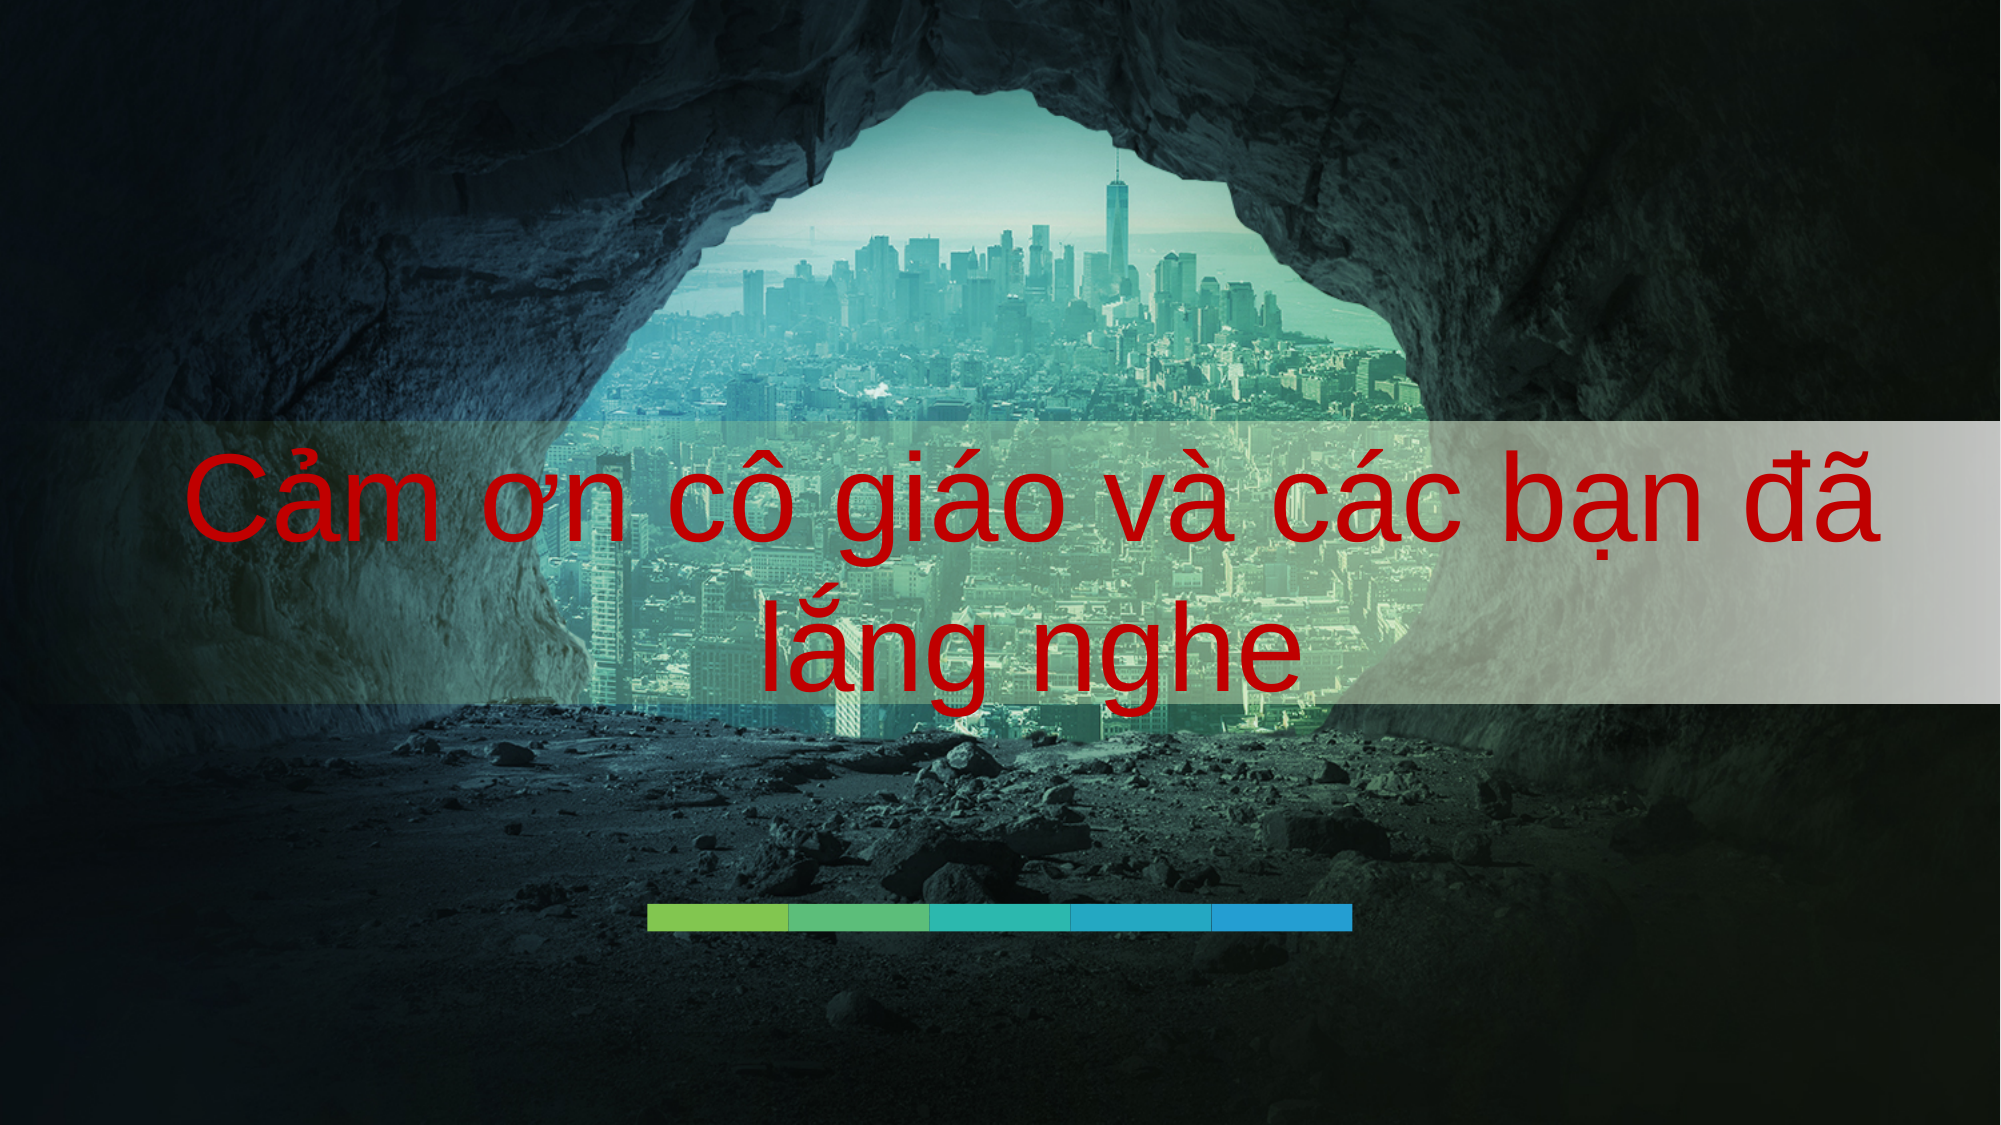

Cảm ơn cô giáo và các bạn đã lắng nghe